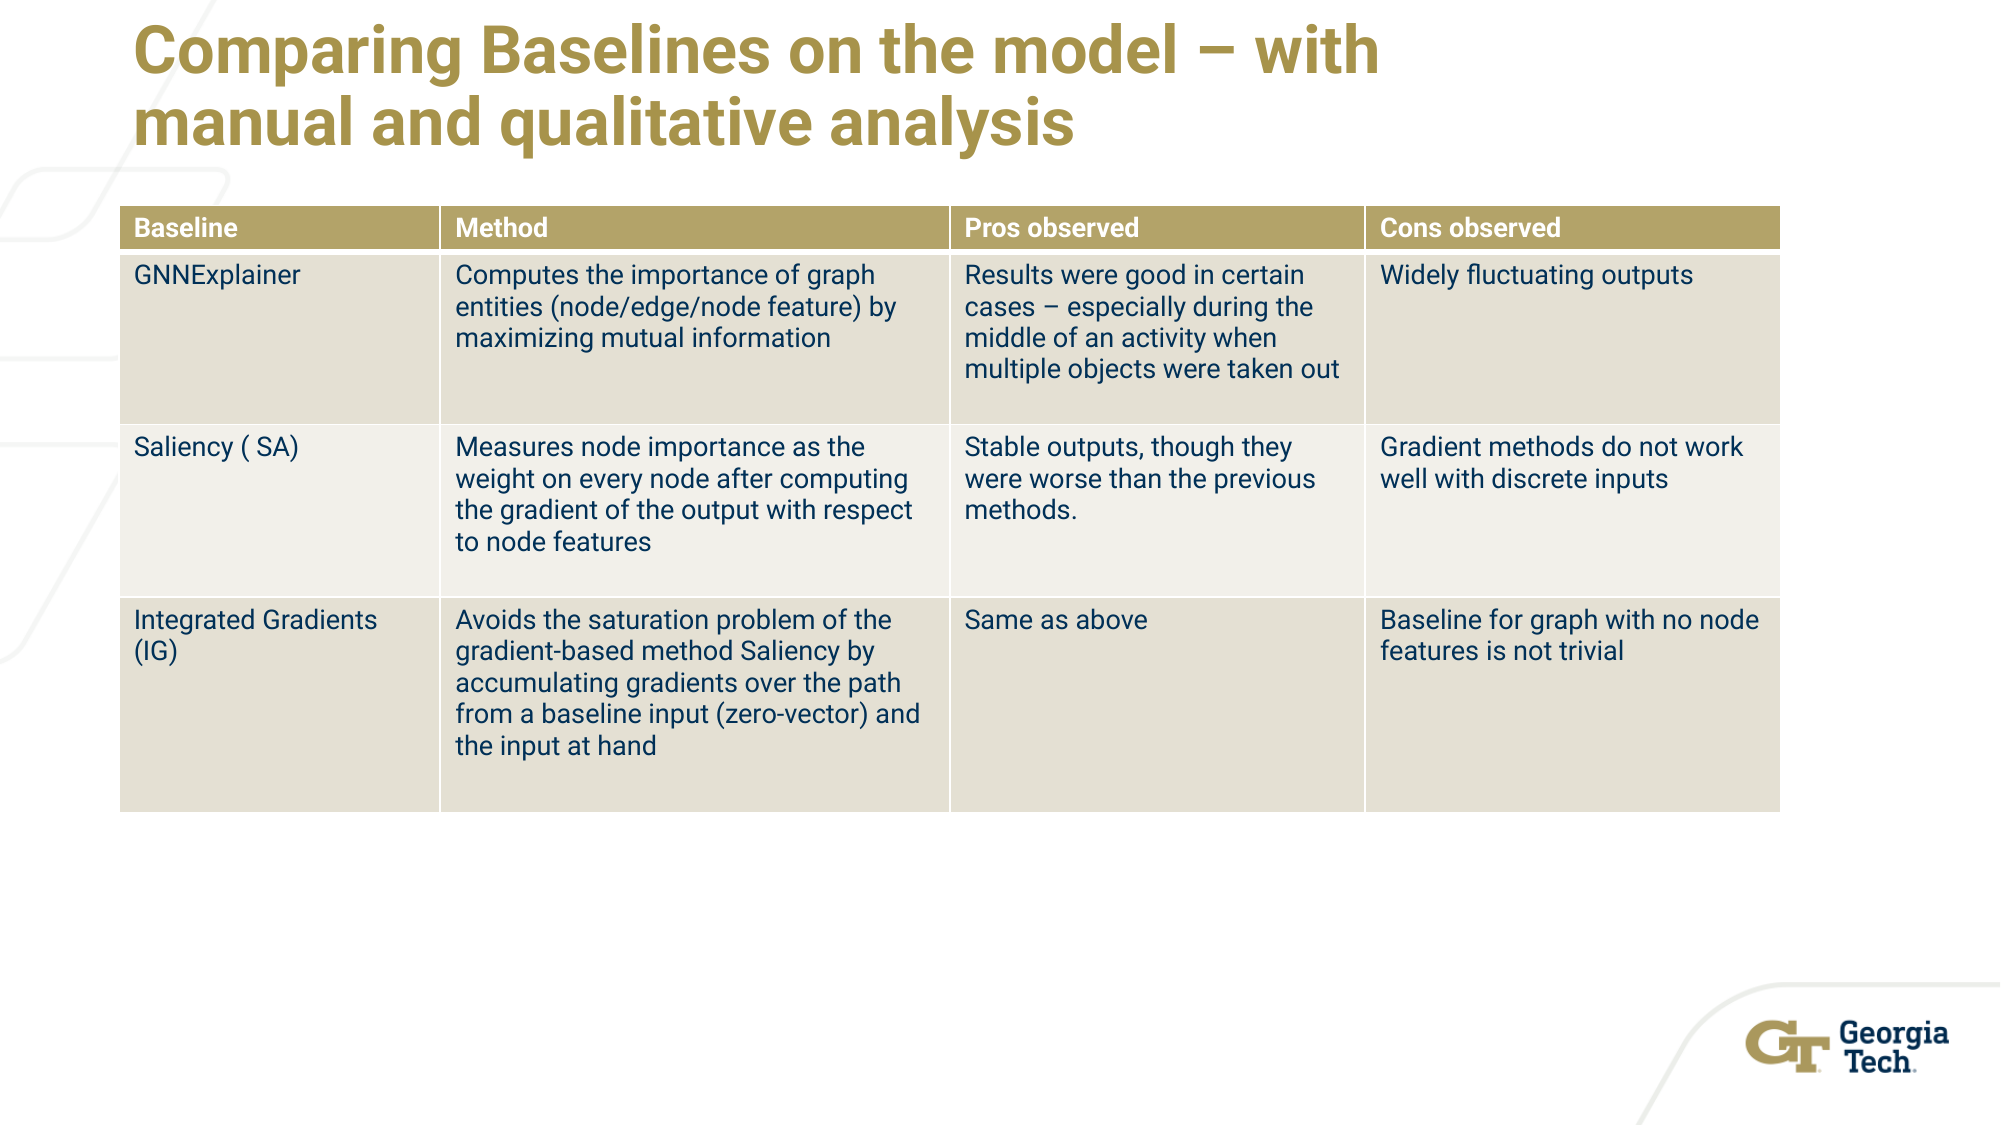

# Comparing Baselines on the model – with manual and qualitative analysis
| Baseline | Method | Pros observed | Cons observed |
| --- | --- | --- | --- |
| GNNExplainer | Computes the importance of graph entities (node/edge/node feature) by maximizing mutual information | Results were good in certain cases – especially during the middle of an activity when multiple objects were taken out | Widely fluctuating outputs |
| Saliency ( SA) | Measures node importance as the weight on every node after computing the gradient of the output with respect to node features | Stable outputs, though they were worse than the previous methods. | Gradient methods do not work well with discrete inputs |
| Integrated Gradients (IG) | Avoids the saturation problem of the gradient-based method Saliency by accumulating gradients over the path from a baseline input (zero-vector) and the input at hand | Same as above | Baseline for graph with no node features is not trivial |